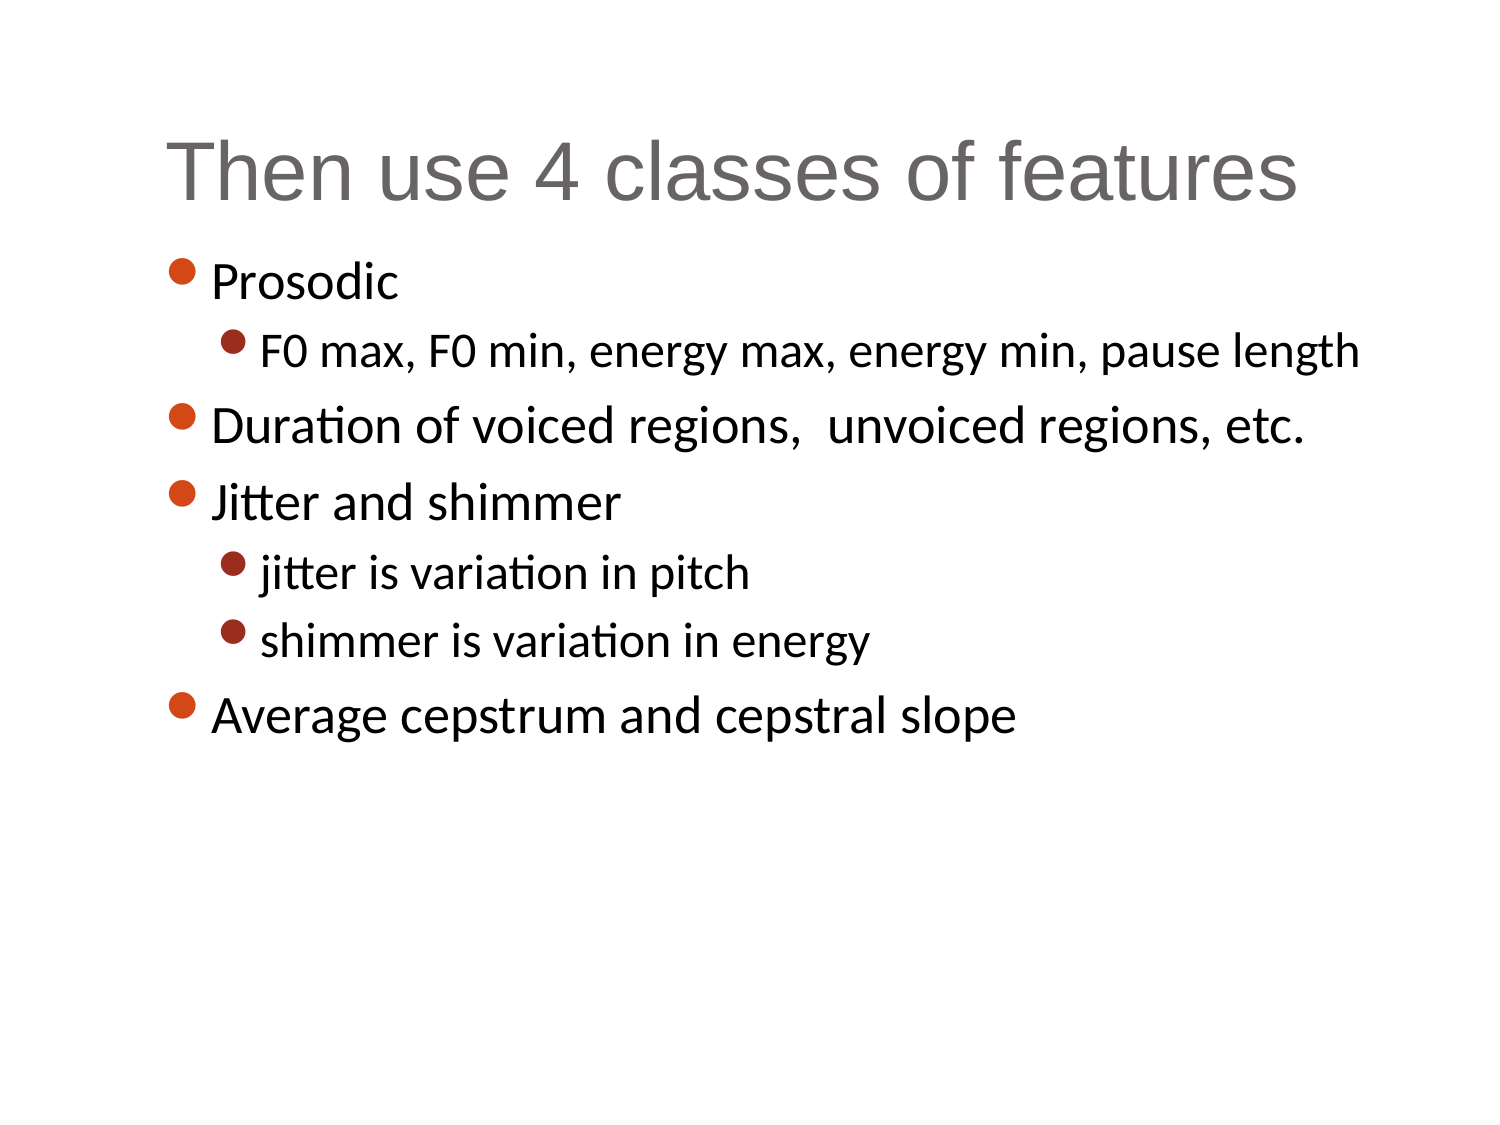

# Then use 4 classes of features
Prosodic
F0 max, F0 min, energy max, energy min, pause length
Duration of voiced regions,  unvoiced regions, etc.
Jitter and shimmer
jitter is variation in pitch
shimmer is variation in energy
Average cepstrum and cepstral slope